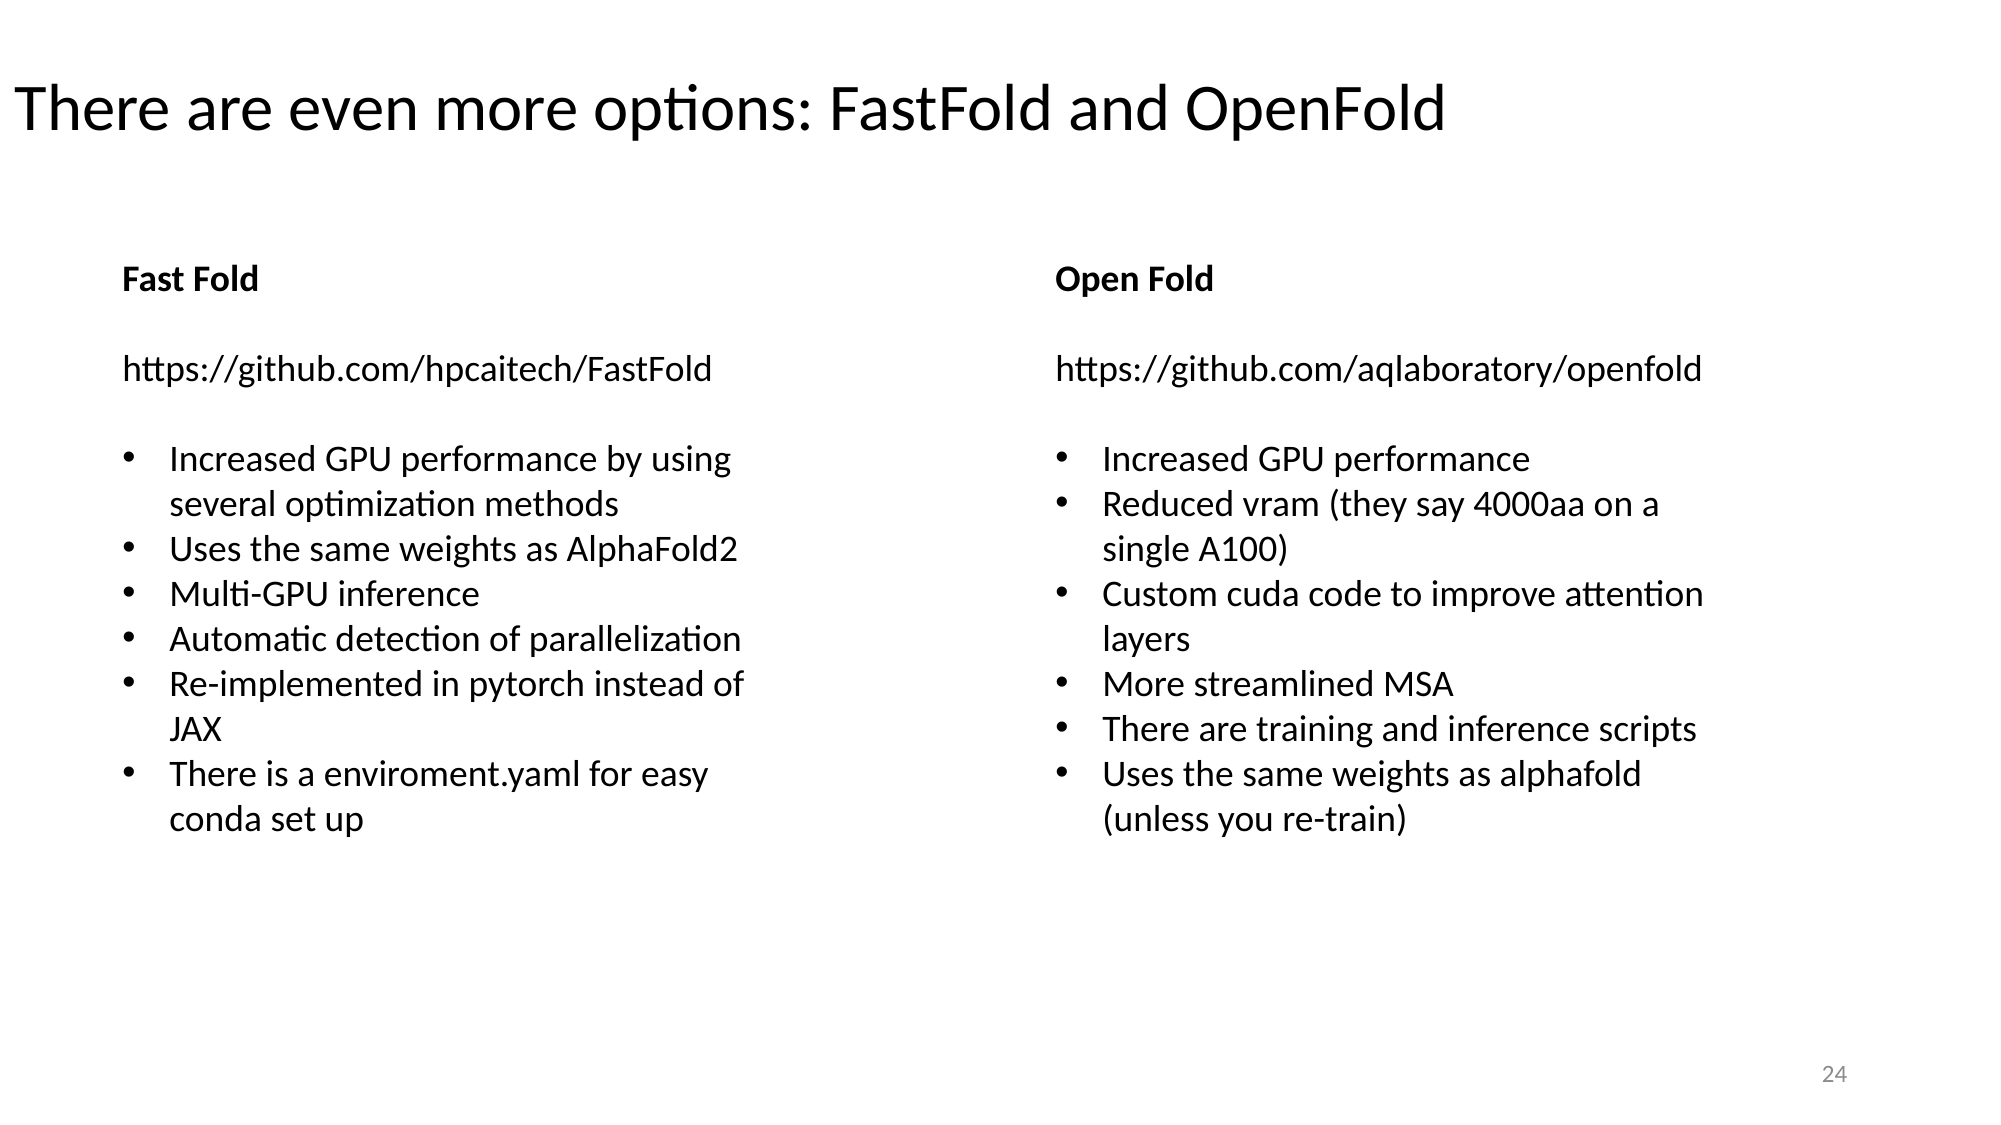

# There are even more options: FastFold and OpenFold
Fast Fold

https://github.com/hpcaitech/FastFold

Increased GPU performance by using several optimization methods
Uses the same weights as AlphaFold2
Multi-GPU inference
Automatic detection of parallelization
Re-implemented in pytorch instead of JAX
There is a enviroment.yaml for easy conda set up

Open Fold

https://github.com/aqlaboratory/openfold

Increased GPU performance
Reduced vram (they say 4000aa on a single A100)
Custom cuda code to improve attention layers
More streamlined MSA
There are training and inference scripts
Uses the same weights as alphafold (unless you re-train)
24